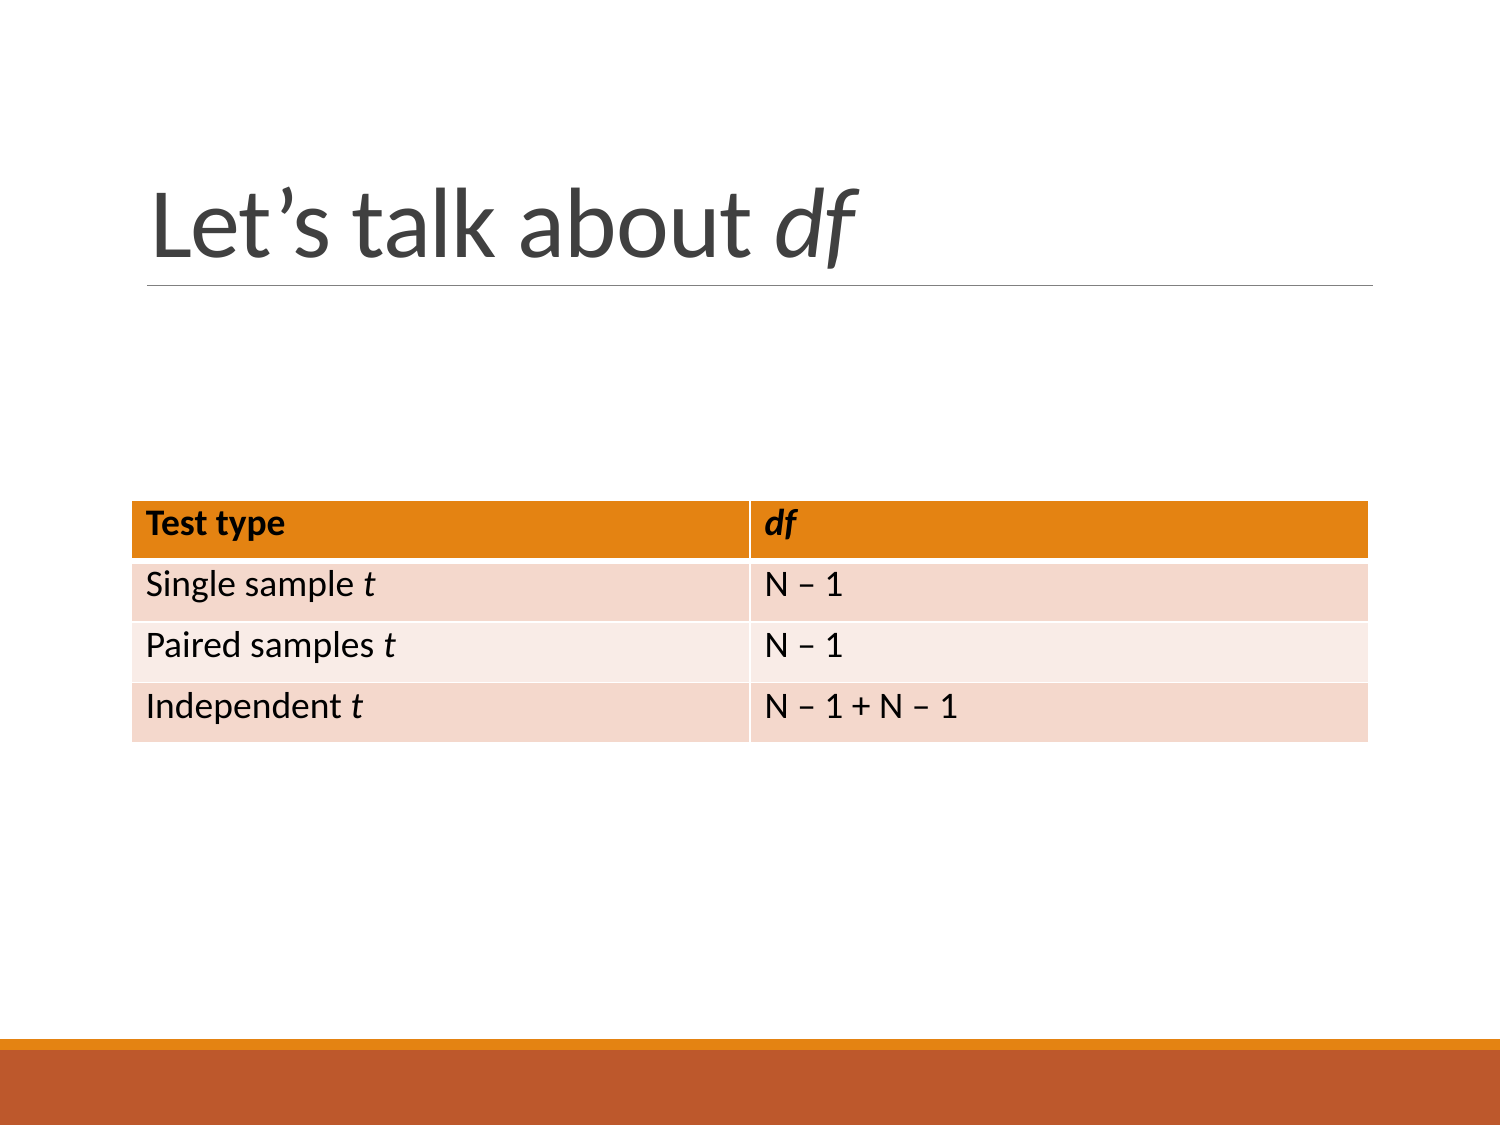

# Let’s talk about df
| Test type | df |
| --- | --- |
| Single sample t | N – 1 |
| Paired samples t | N – 1 |
| Independent t | N – 1 + N – 1 |